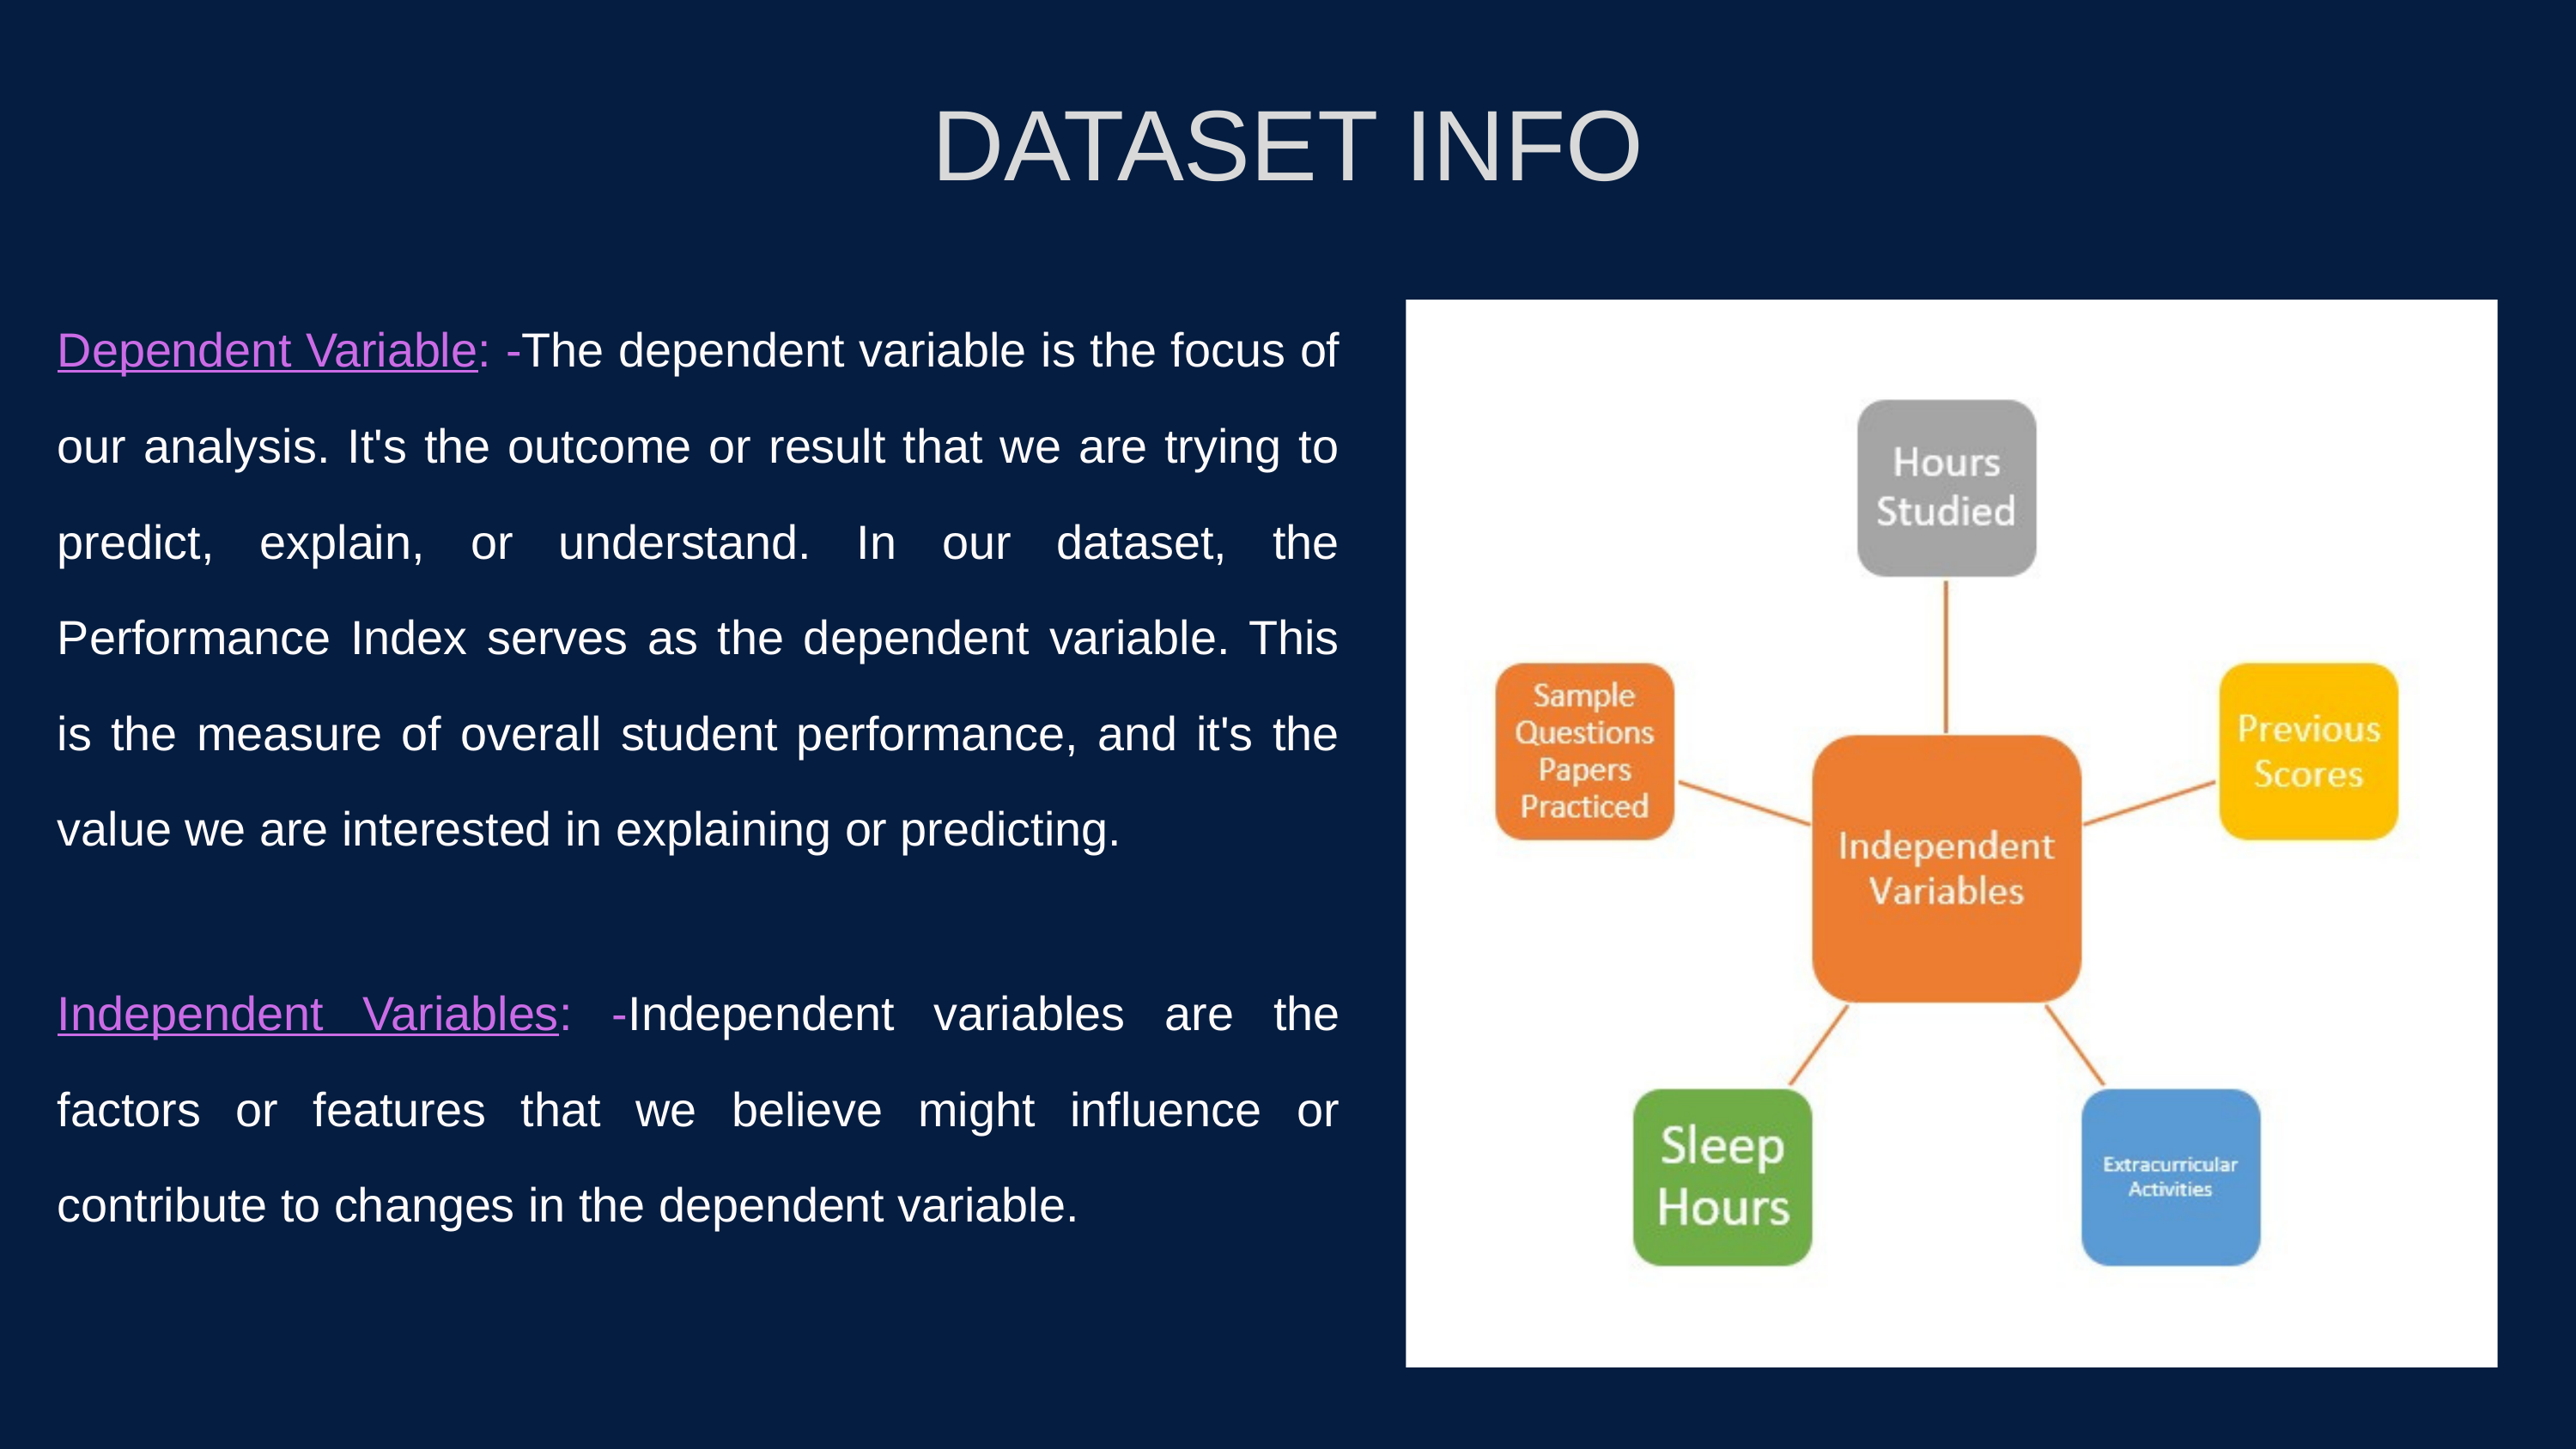

DATASET INFO
Dependent Variable: -The dependent variable is the focus of our analysis. It's the outcome or result that we are trying to predict, explain, or understand. In our dataset, the Performance Index serves as the dependent variable. This is the measure of overall student performance, and it's the value we are interested in explaining or predicting.

Independent Variables: -Independent variables are the factors or features that we believe might influence or contribute to changes in the dependent variable.